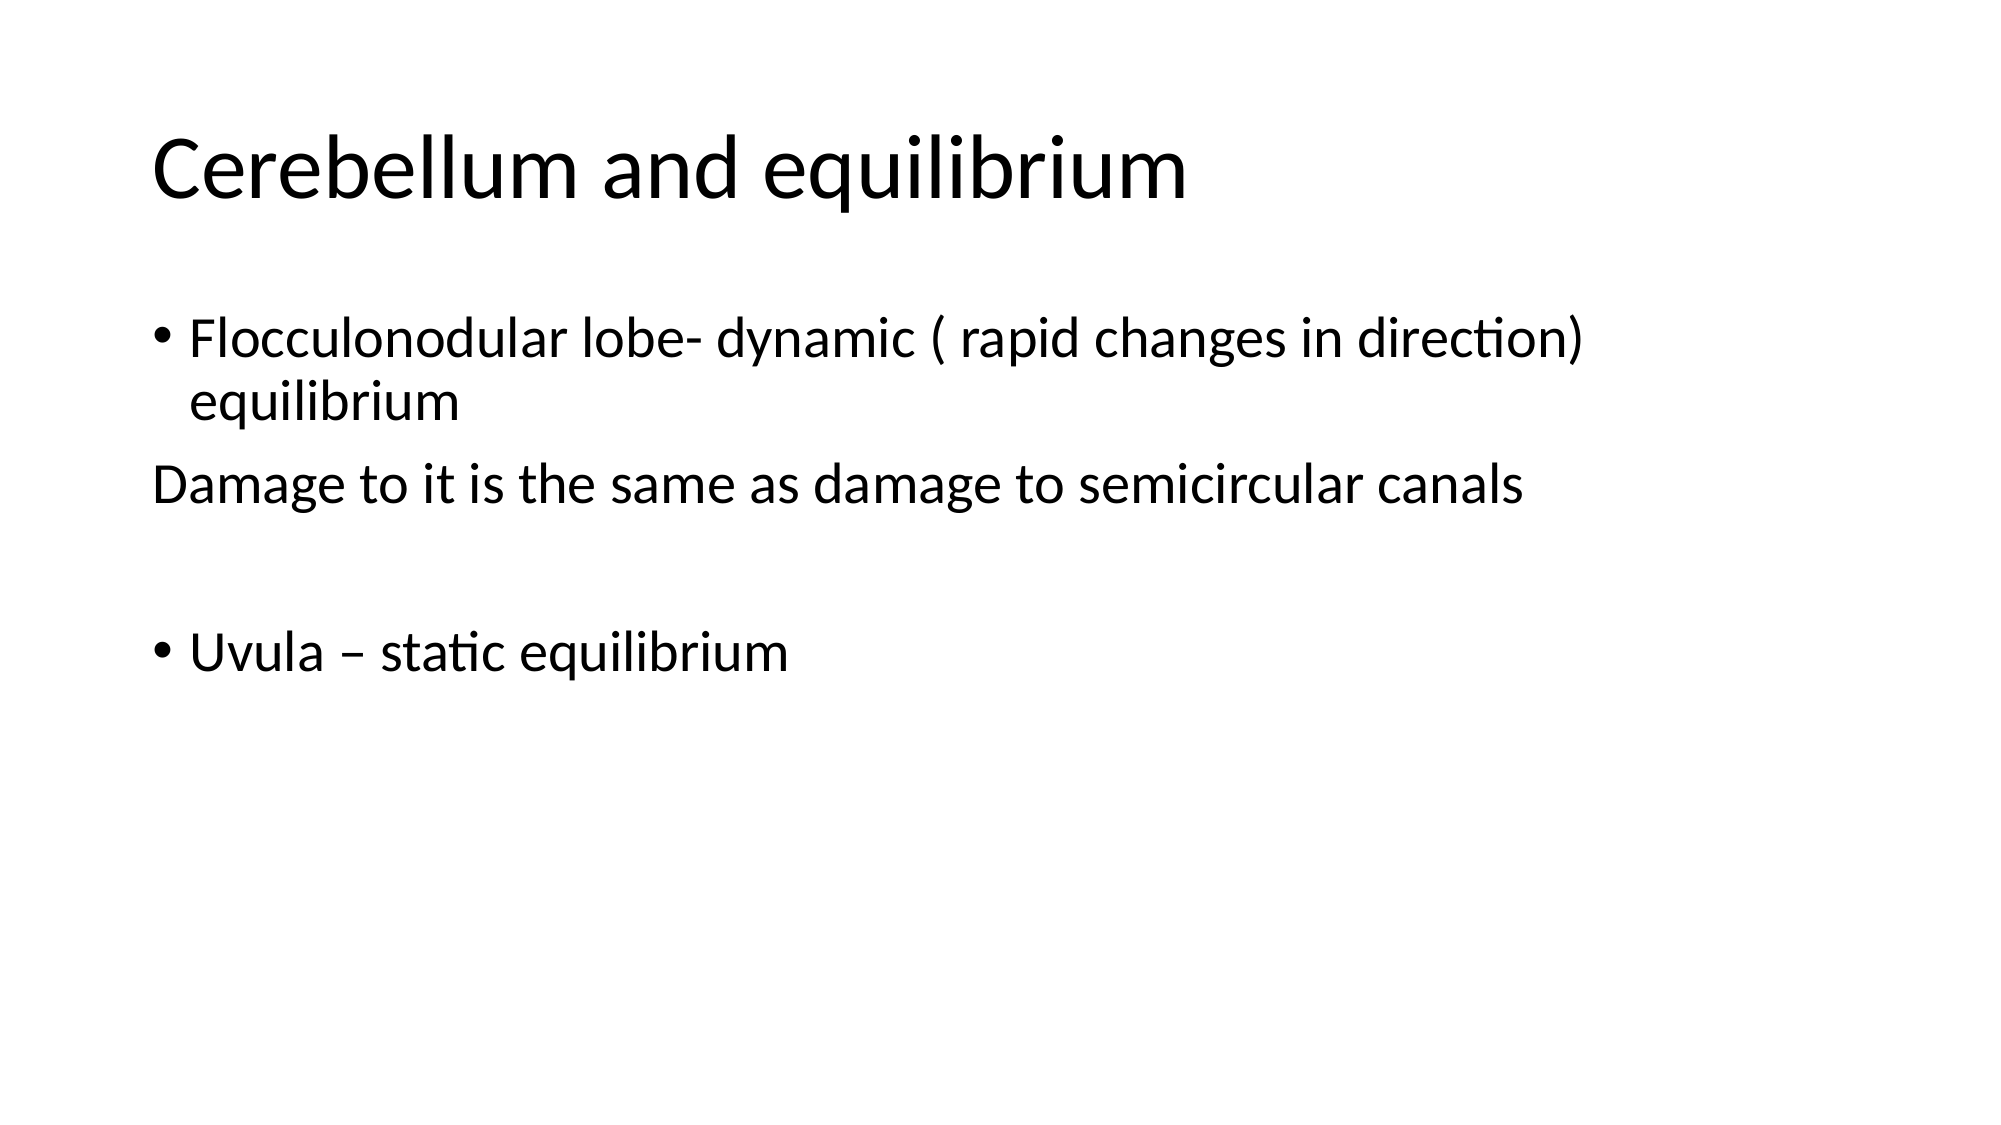

# Cerebellum and equilibrium
Flocculonodular lobe- dynamic ( rapid changes in direction) equilibrium
Damage to it is the same as damage to semicircular canals

Uvula – static equilibrium